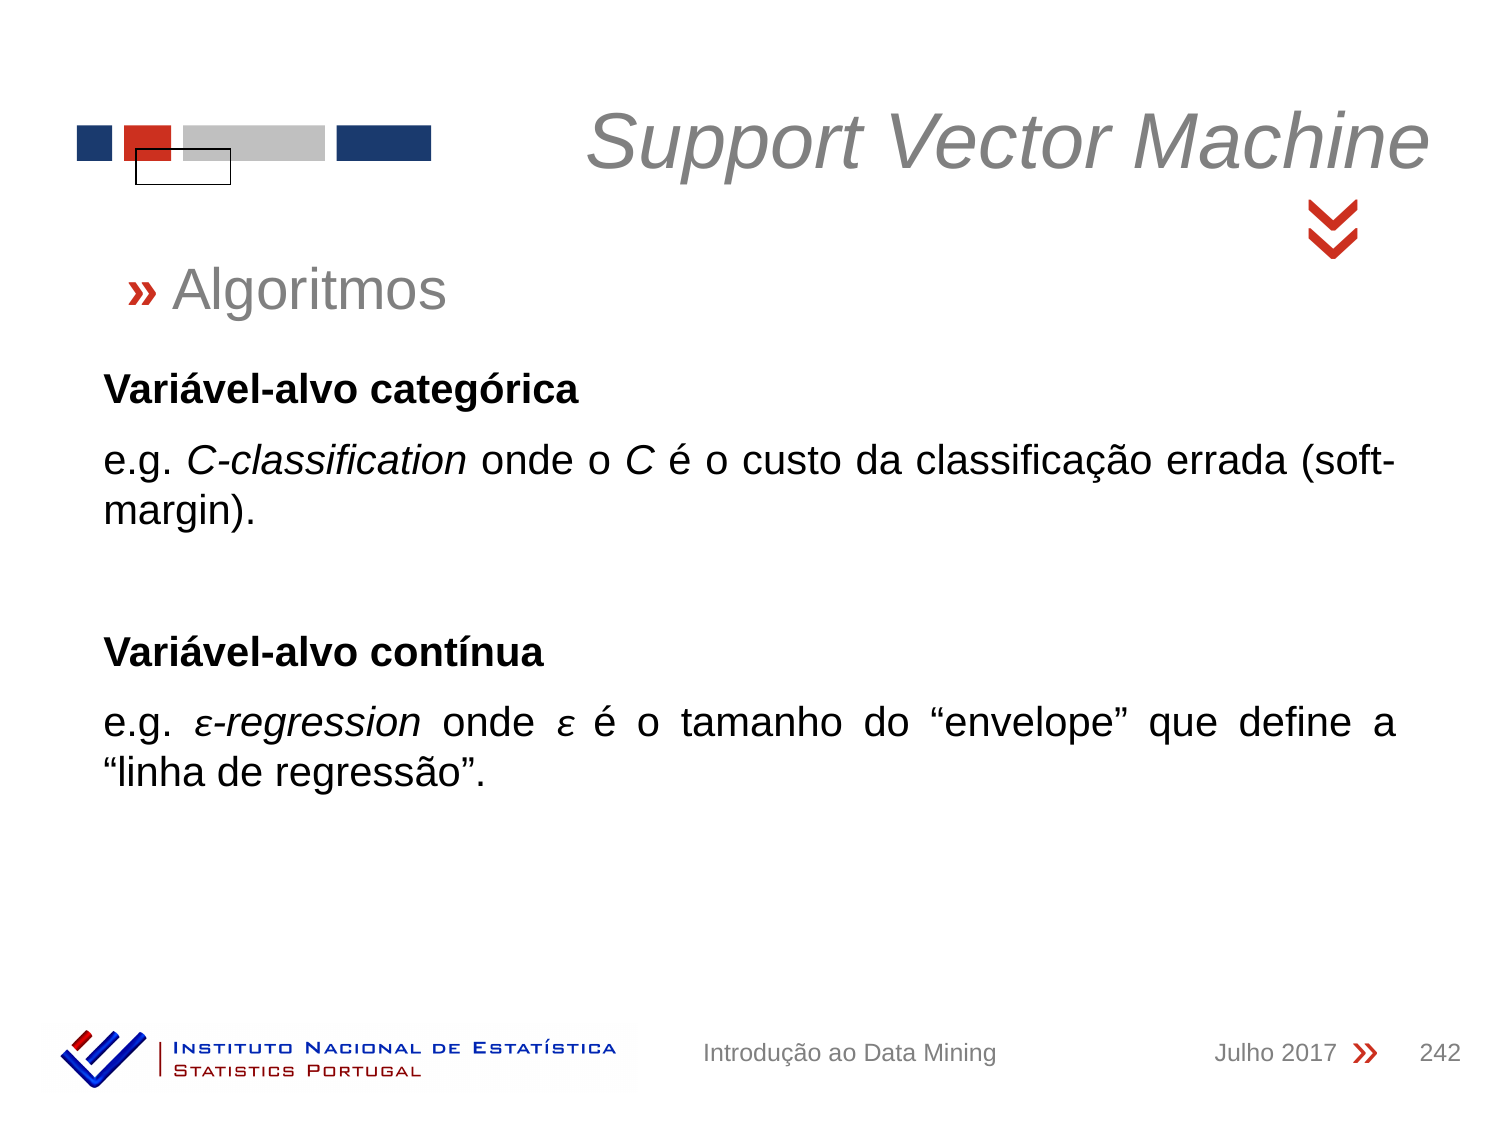

Support Vector Machine
«
» Algoritmos
Variável-alvo categórica
e.g. C-classification onde o C é o custo da classificação errada (soft-margin).

Variável-alvo contínua
e.g. ε-regression onde ε é o tamanho do “envelope” que define a “linha de regressão”.
Introdução ao Data Mining
Julho 2017
242
«